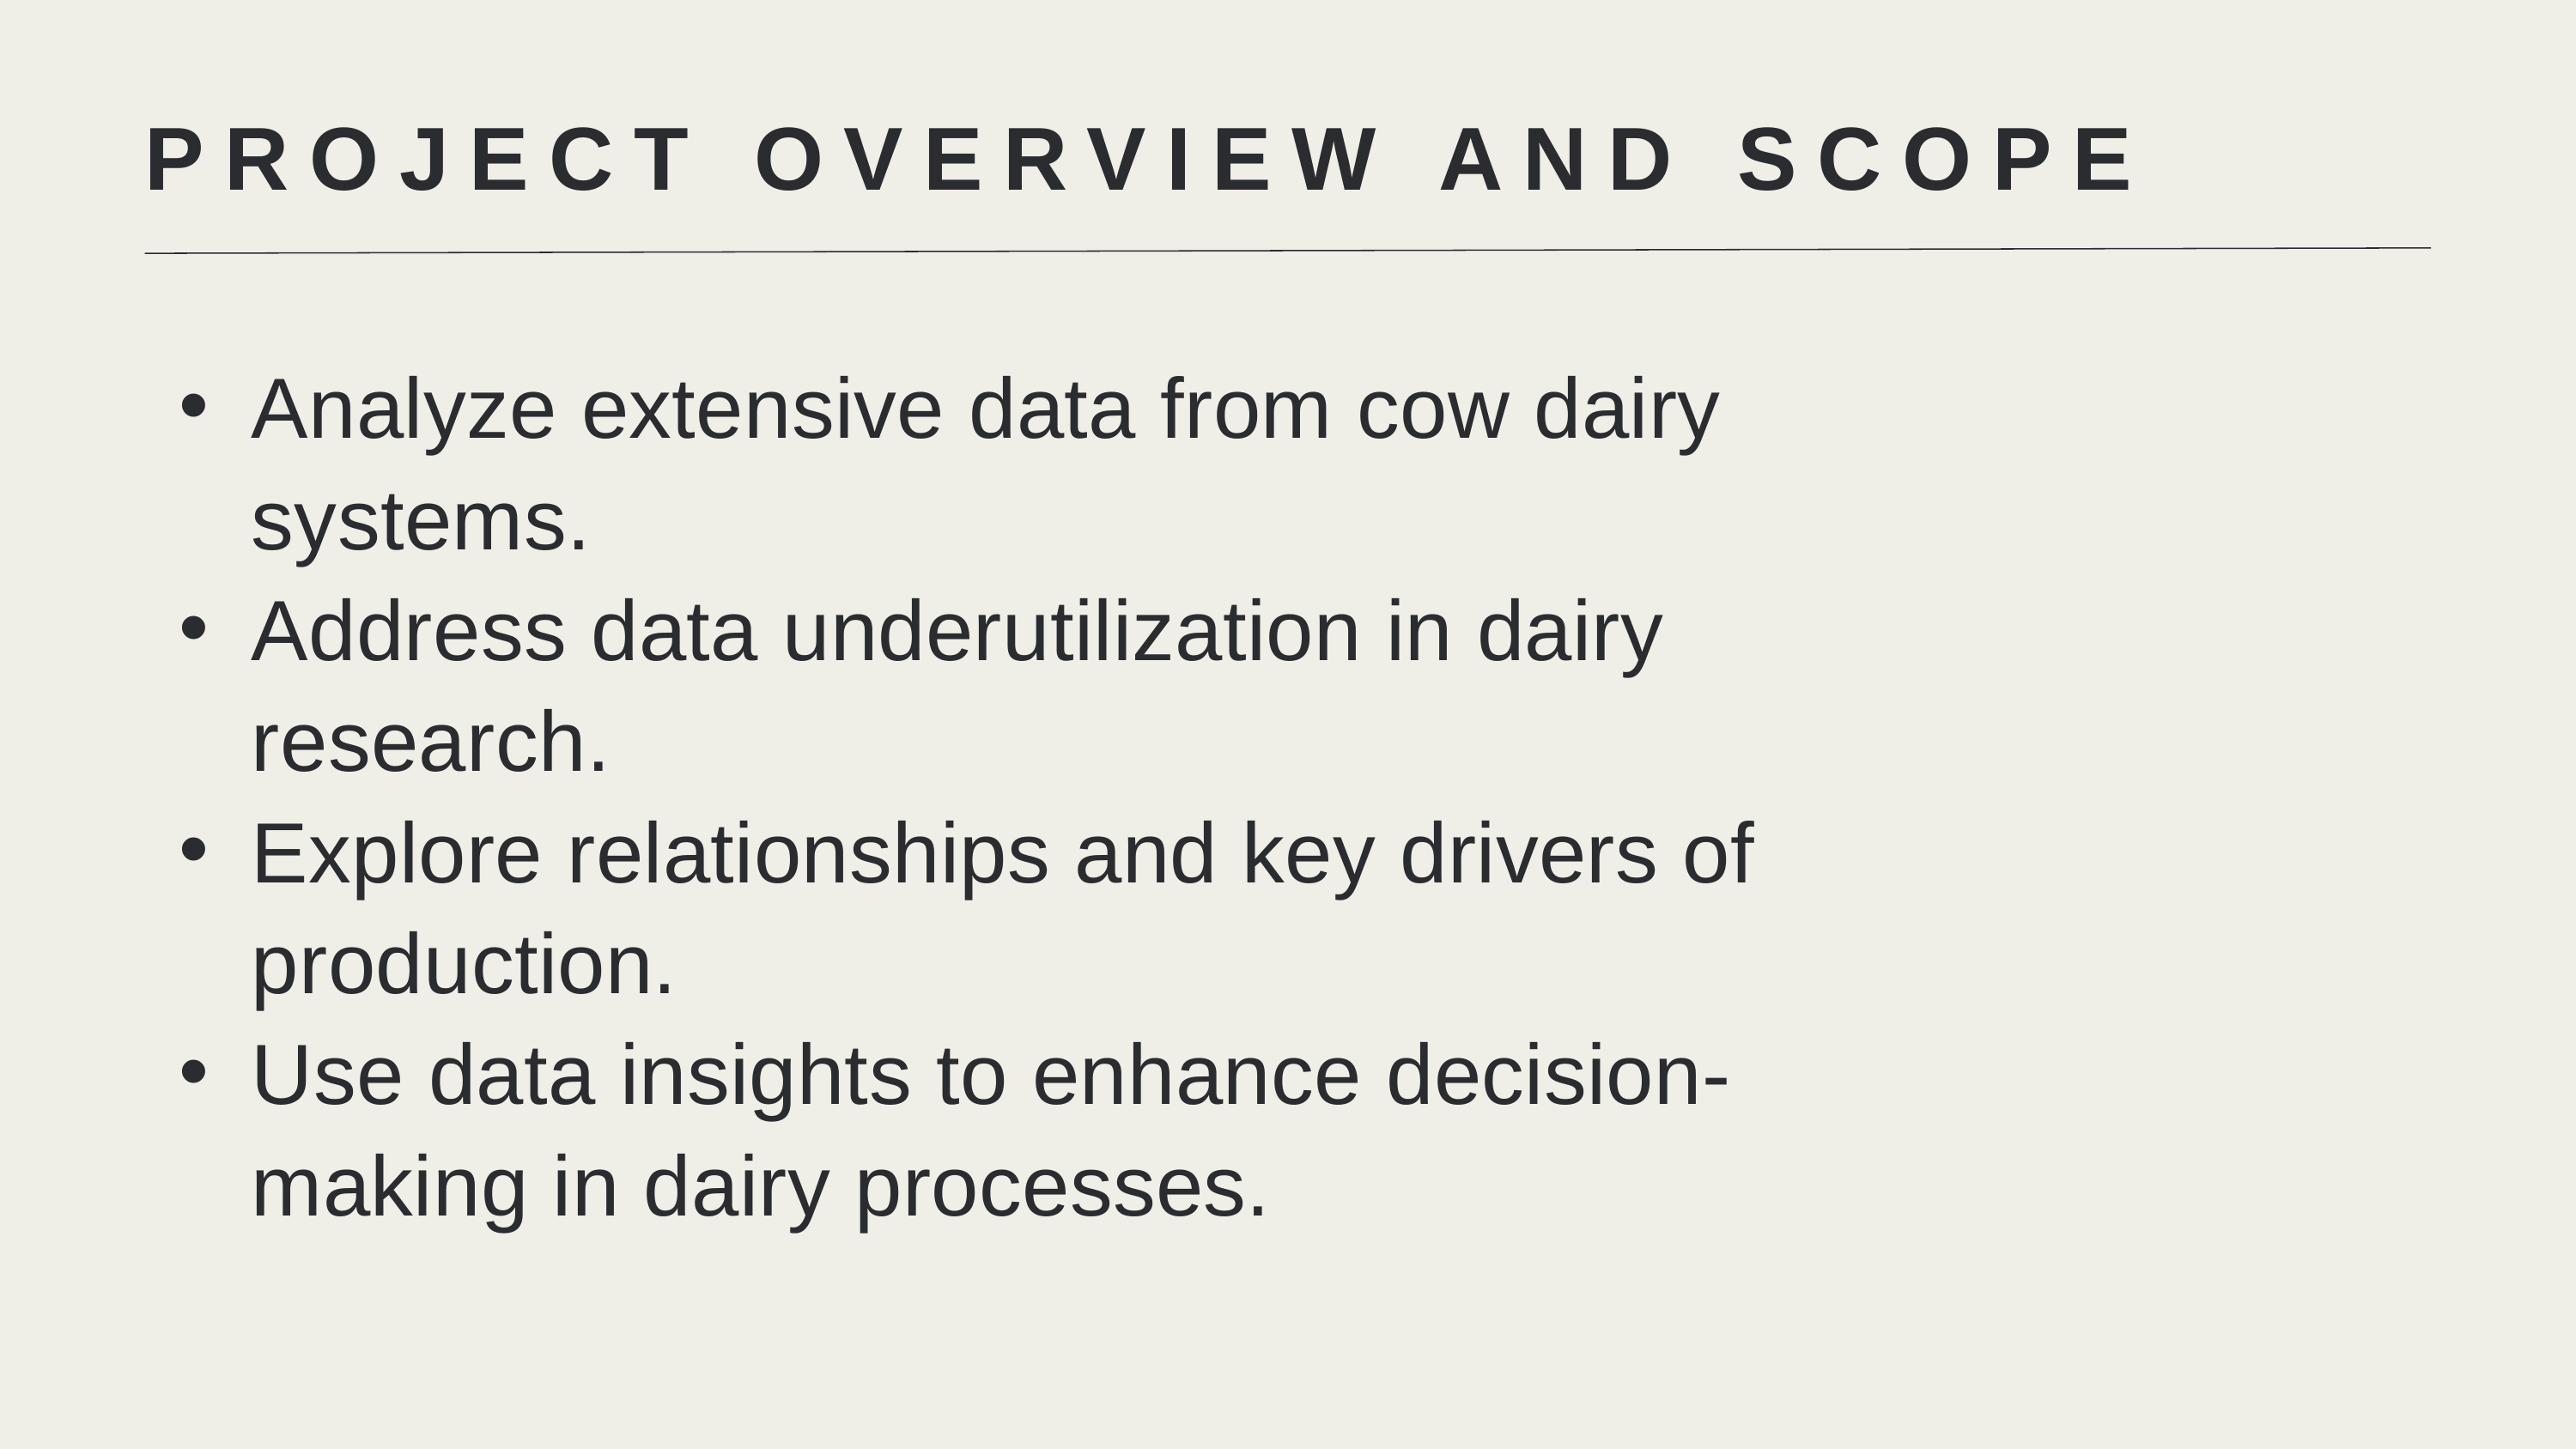

PROJECT OVERVIEW AND SCOPE

Analyze extensive data from cow dairy systems.
Address data underutilization in dairy research.
Explore relationships and key drivers of production.
Use data insights to enhance decision-making in dairy processes.